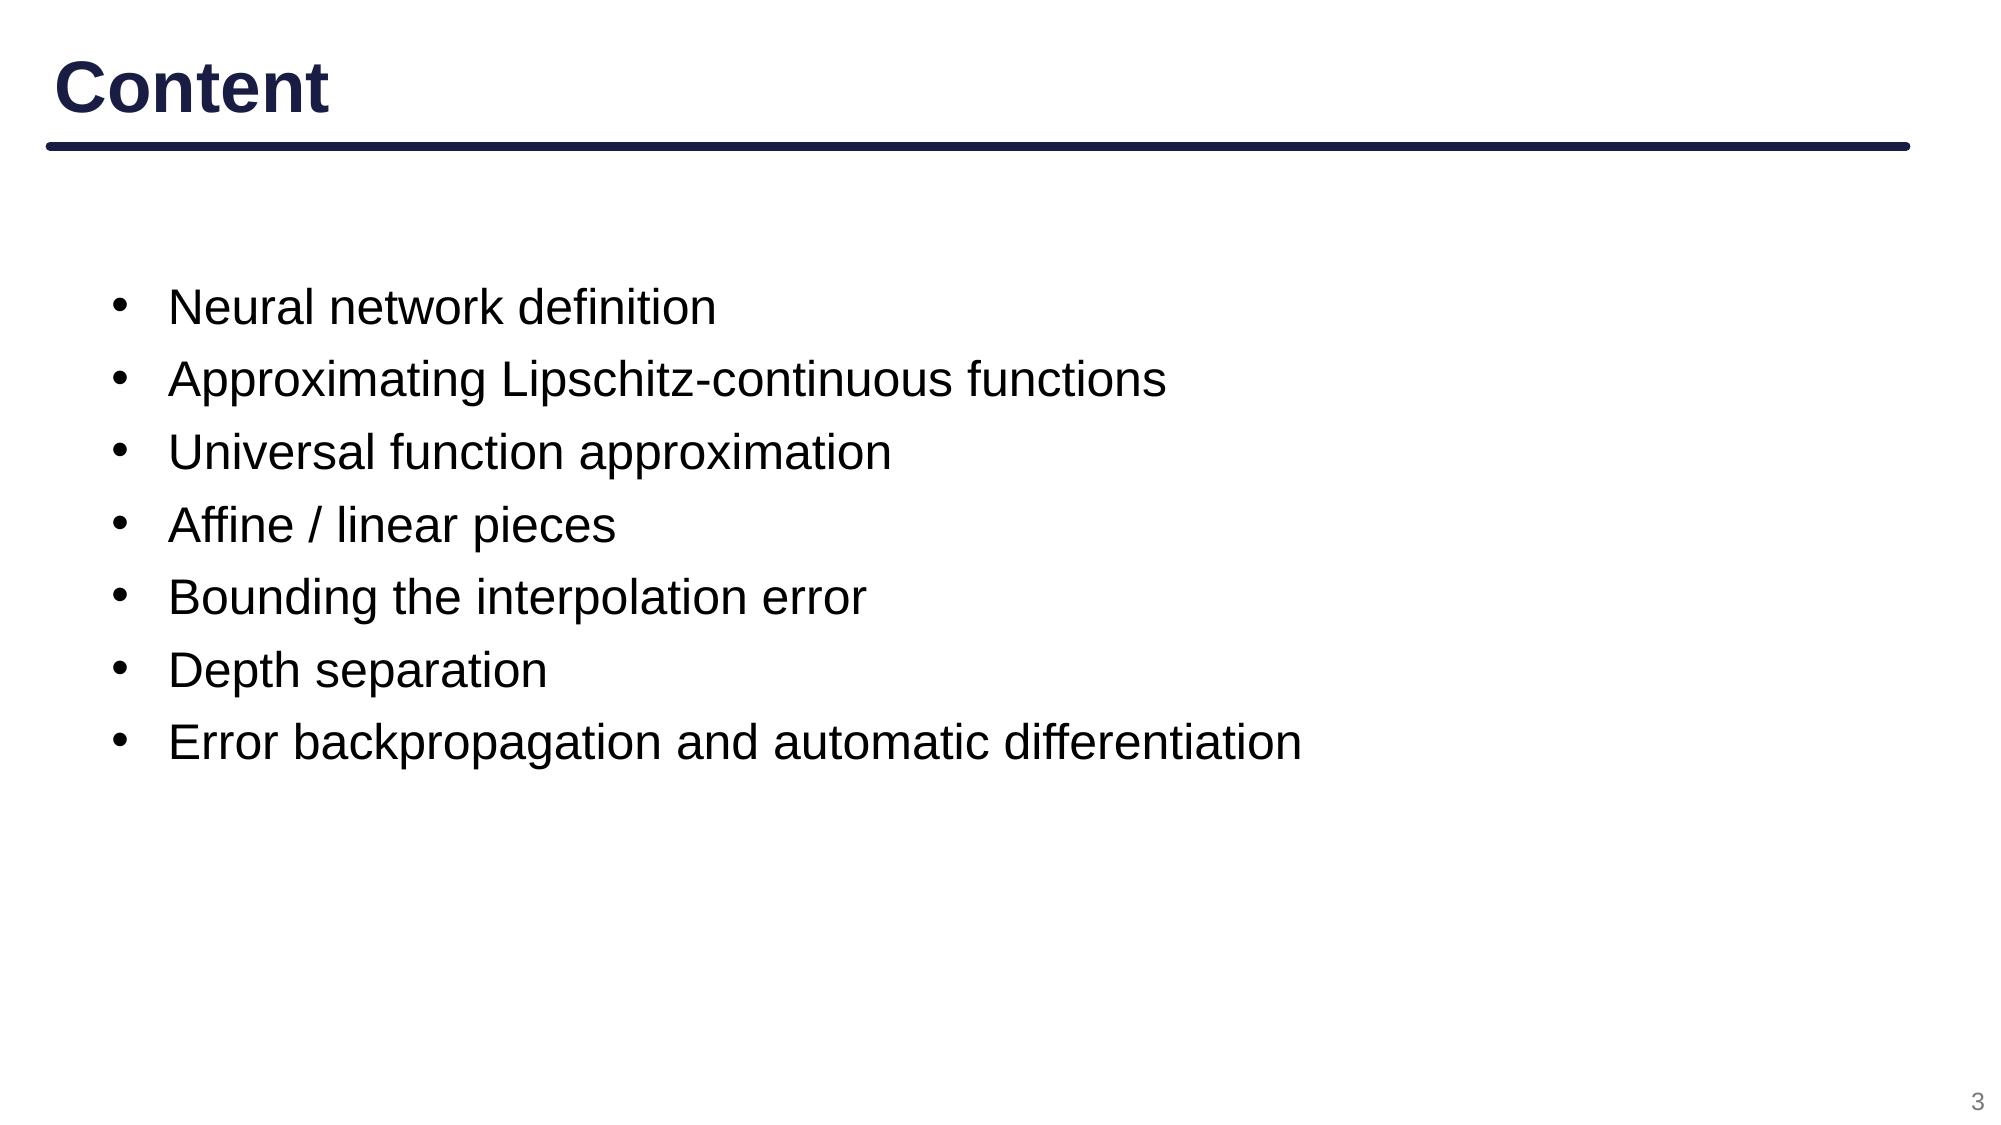

# Content
Neural network definition
Approximating Lipschitz-continuous functions
Universal function approximation
Affine / linear pieces
Bounding the interpolation error
Depth separation
Error backpropagation and automatic differentiation
3